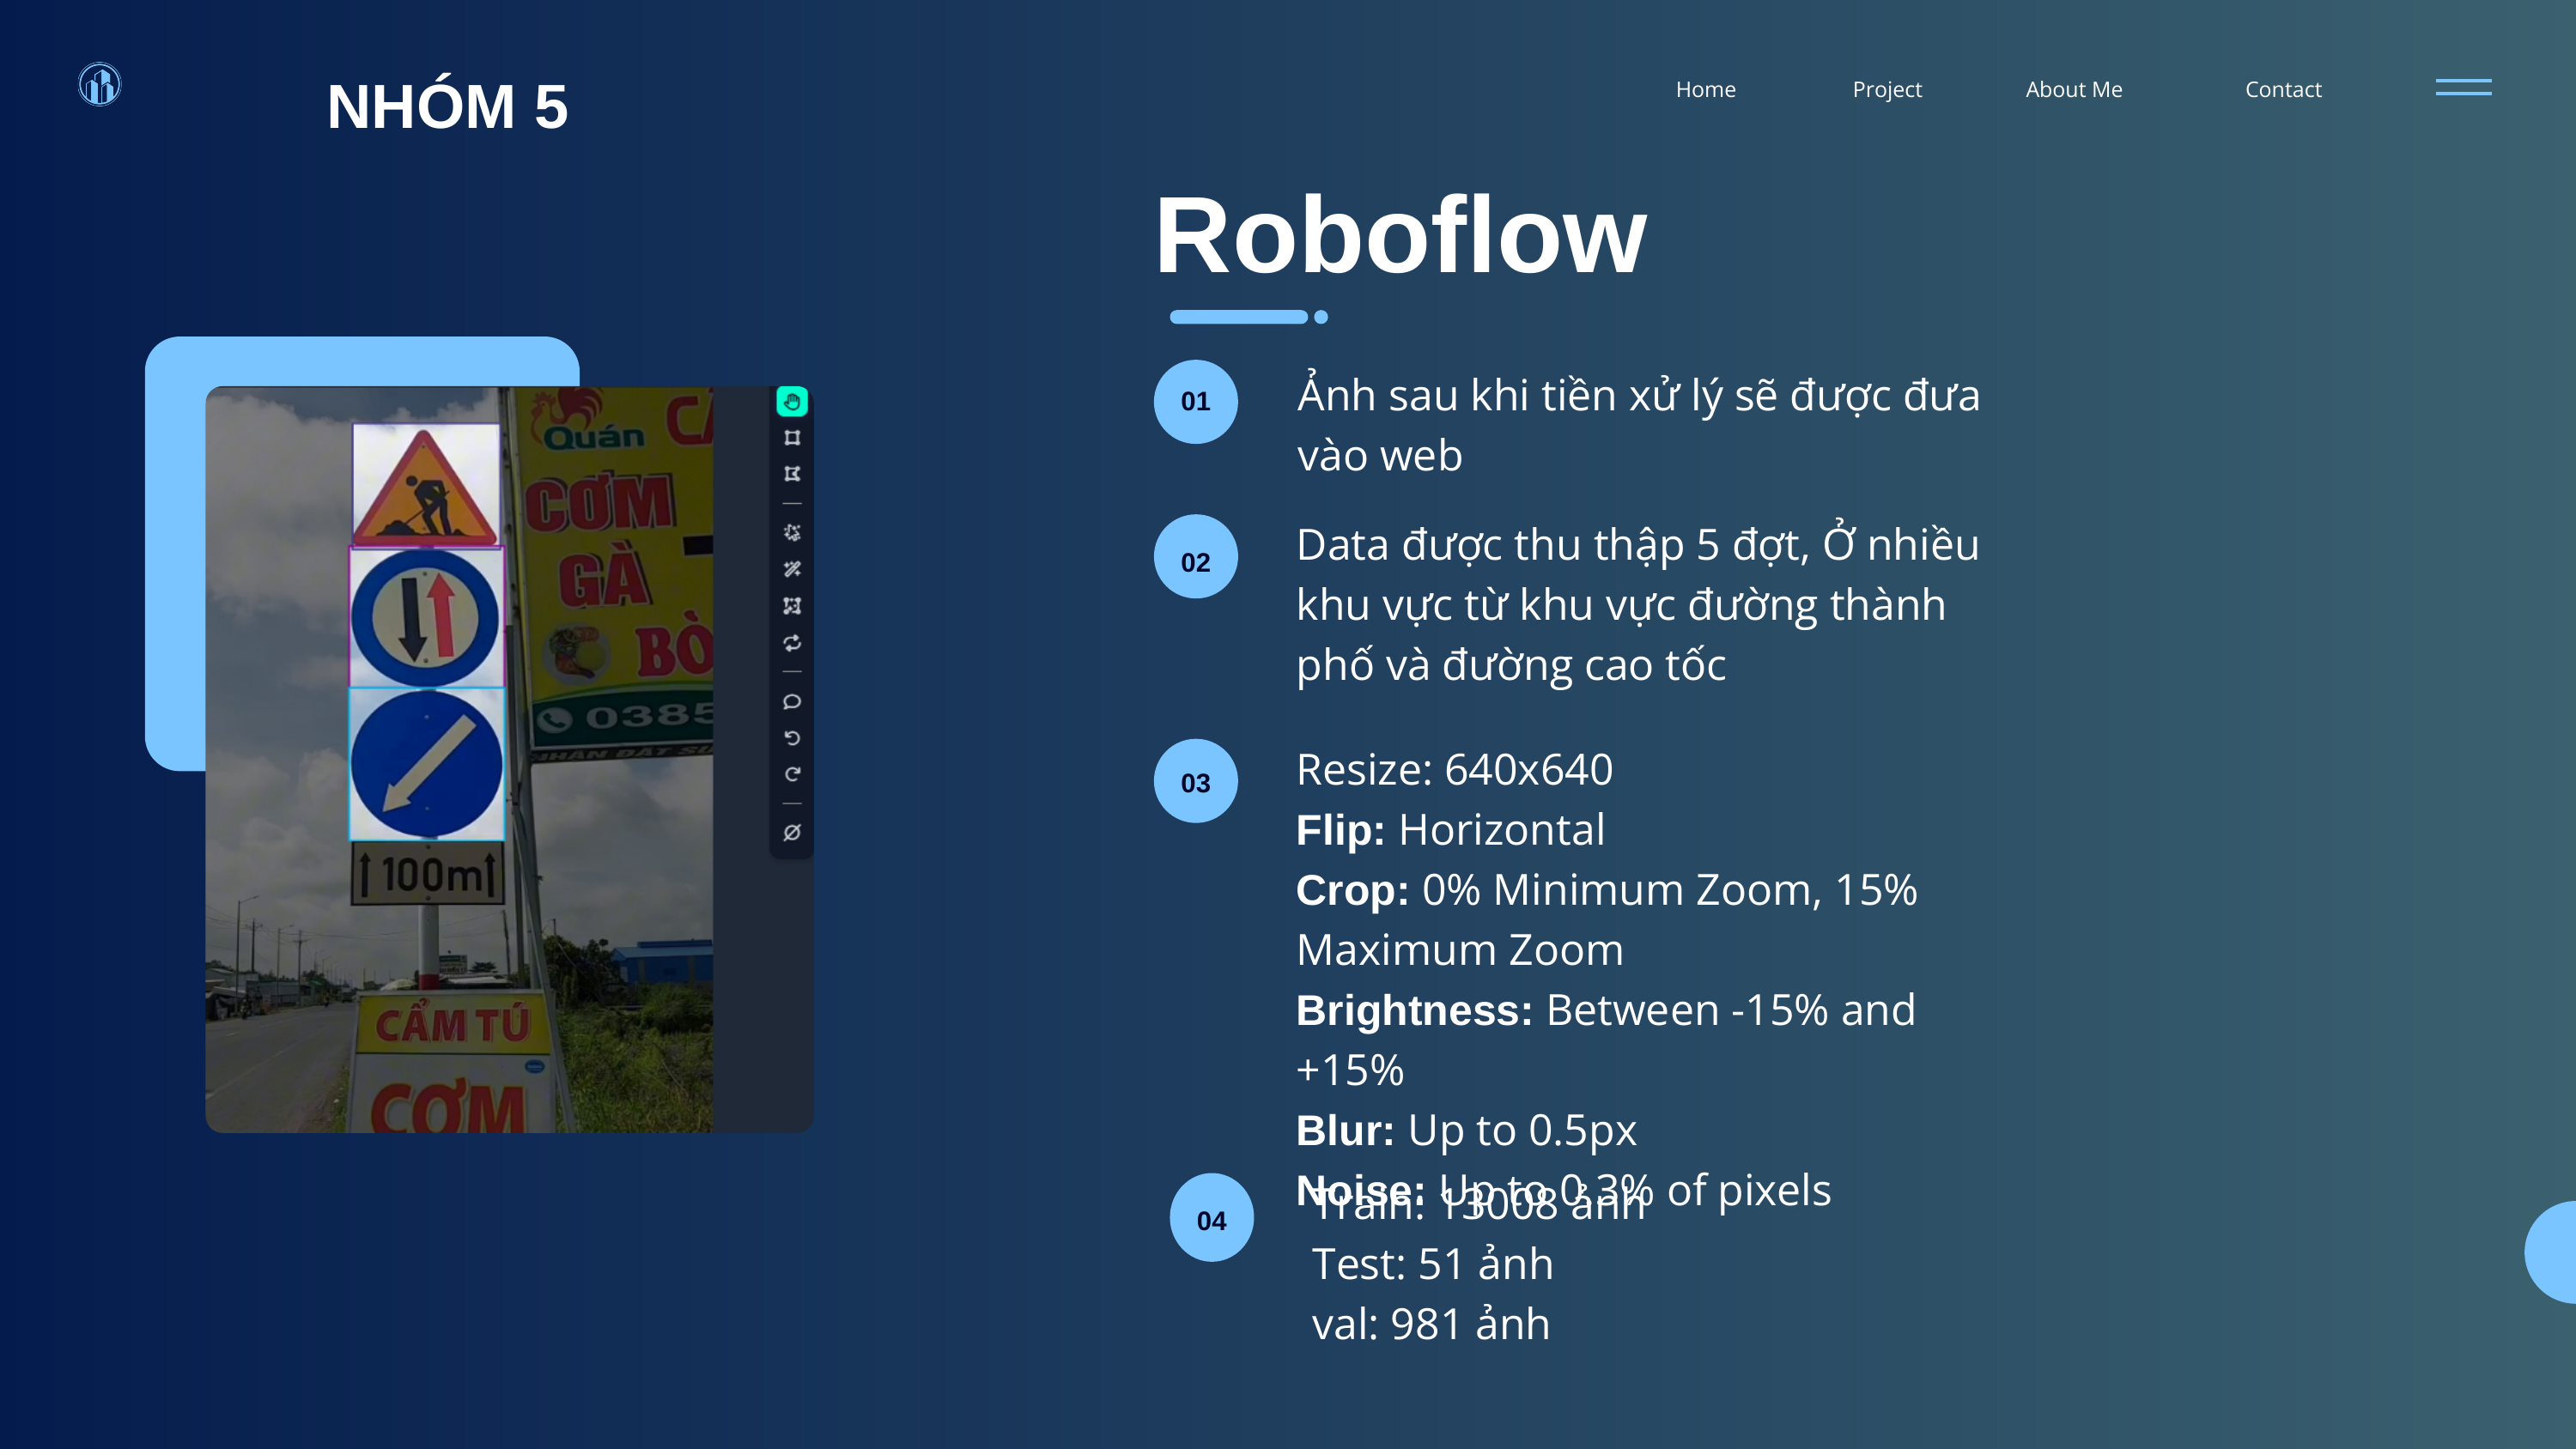

NHÓM 5

Home
Project
About Me
Contact

Roboflow

Ảnh sau khi tiền xử lý sẽ được đưa vào web

01

Data được thu thập 5 đợt, Ở nhiều khu vực từ khu vực đường thành phố và đường cao tốc

02
Resize: 640x640
Flip: Horizontal
Crop: 0% Minimum Zoom, 15% Maximum Zoom
Brightness: Between -15% and +15%
Blur: Up to 0.5px
Noise: Up to 0.3% of pixels

03
Train: 13008 ảnh
Test: 51 ảnh
val: 981 ảnh

04